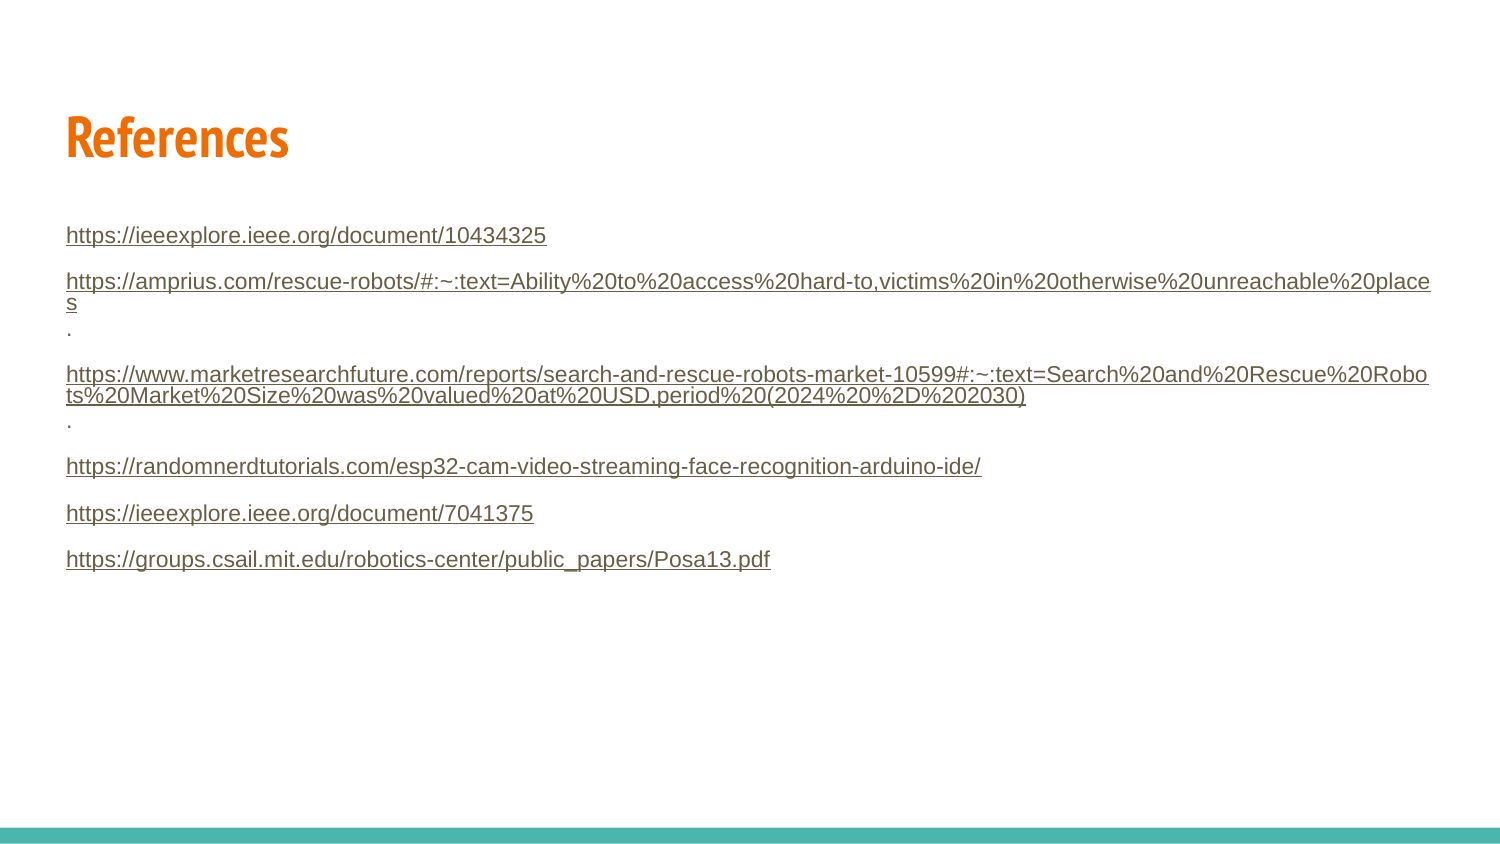

# References
https://ieeexplore.ieee.org/document/10434325
https://amprius.com/rescue-robots/#:~:text=Ability%20to%20access%20hard-to,victims%20in%20otherwise%20unreachable%20places.
https://www.marketresearchfuture.com/reports/search-and-rescue-robots-market-10599#:~:text=Search%20and%20Rescue%20Robots%20Market%20Size%20was%20valued%20at%20USD,period%20(2024%20%2D%202030).
https://randomnerdtutorials.com/esp32-cam-video-streaming-face-recognition-arduino-ide/
https://ieeexplore.ieee.org/document/7041375
https://groups.csail.mit.edu/robotics-center/public_papers/Posa13.pdf